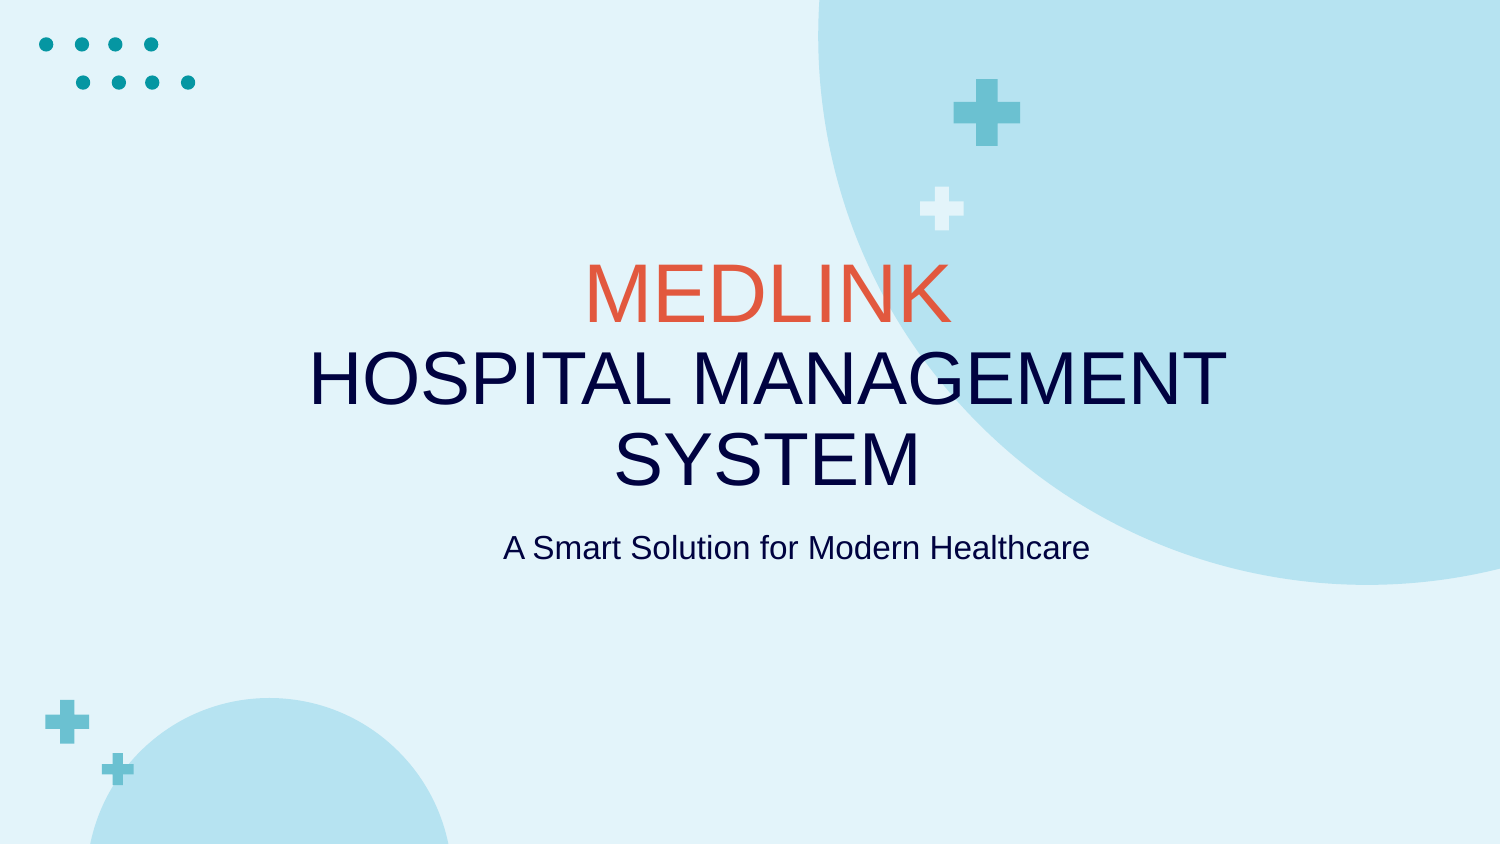

# MEDLINK HOSPITAL MANAGEMENT SYSTEM
A Smart Solution for Modern Healthcare